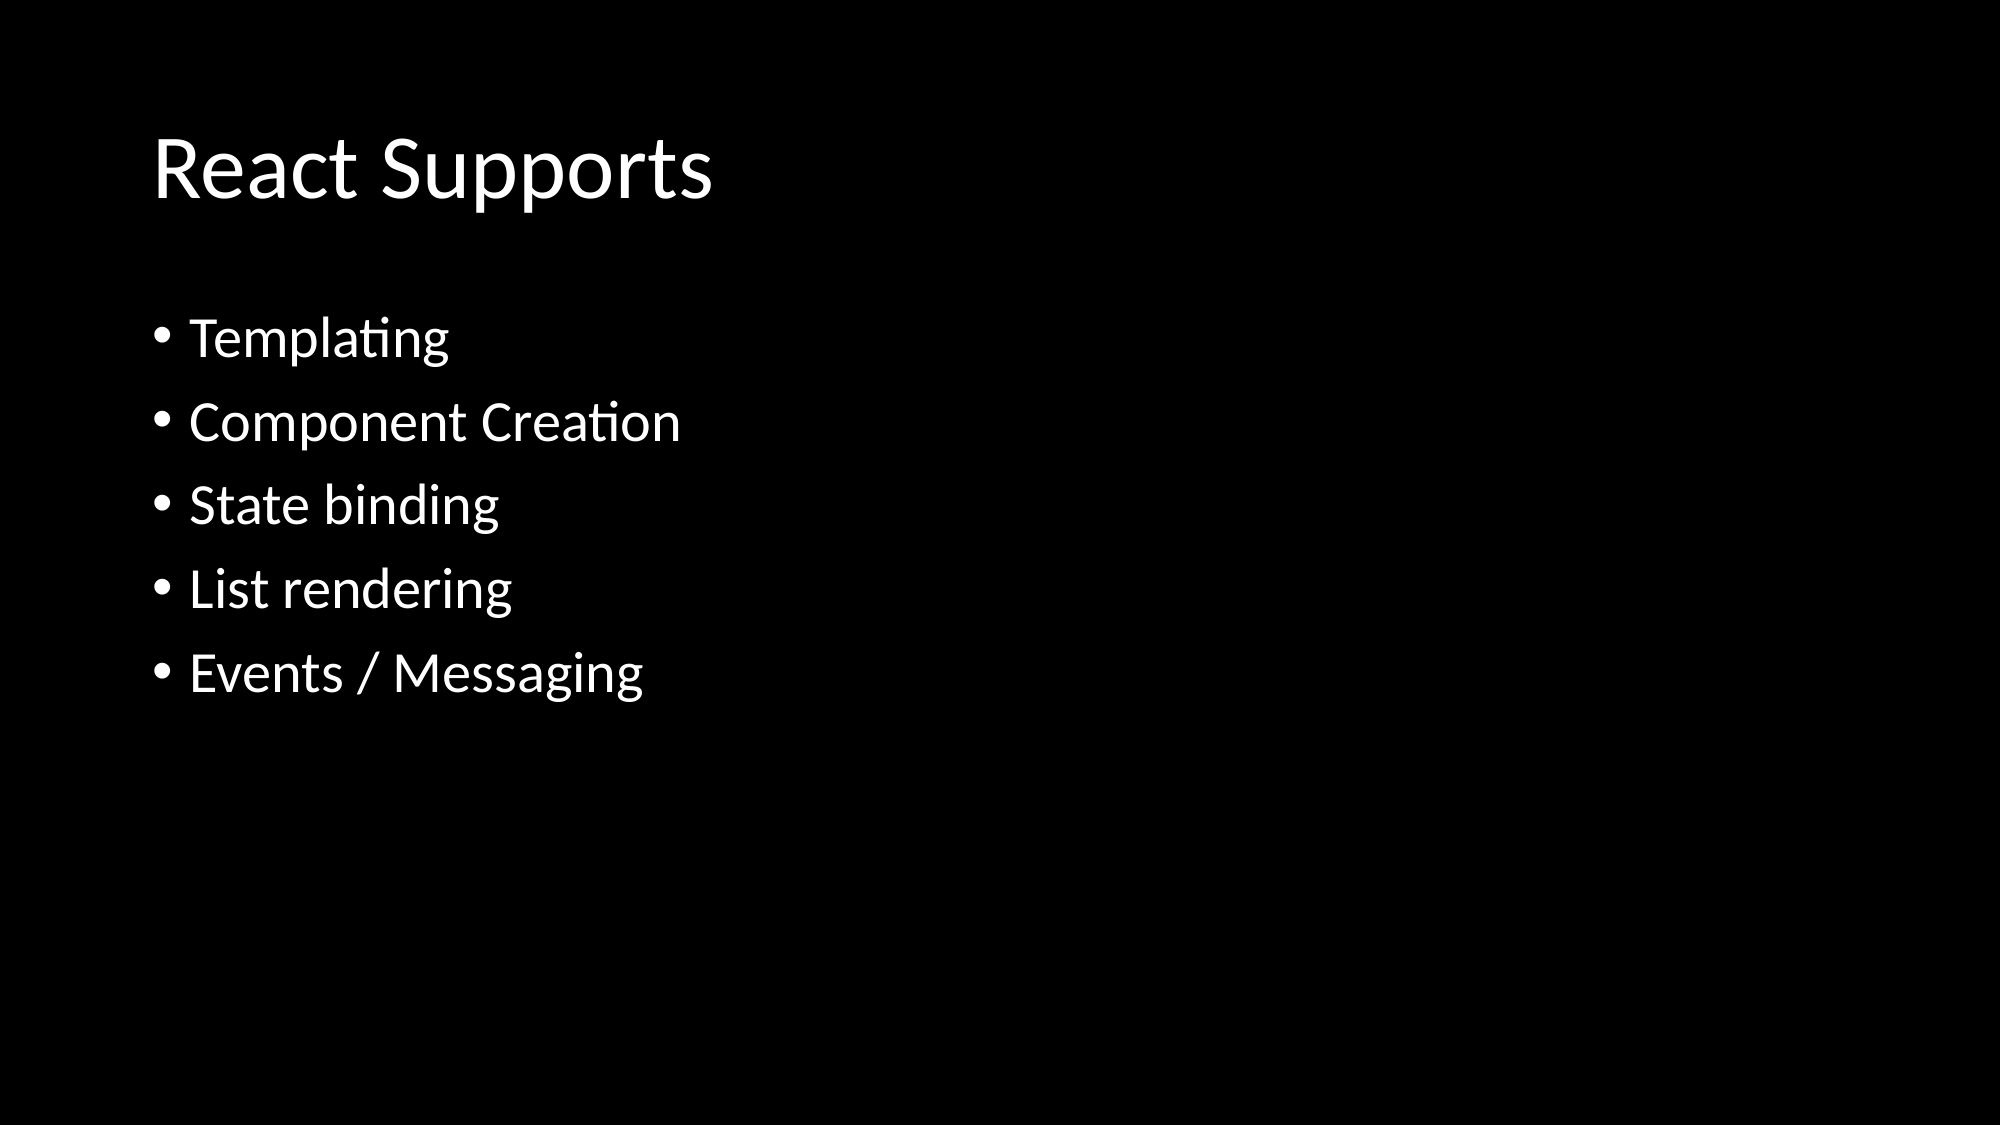

# React Supports
Templating
Component Creation
State binding
List rendering
Events / Messaging